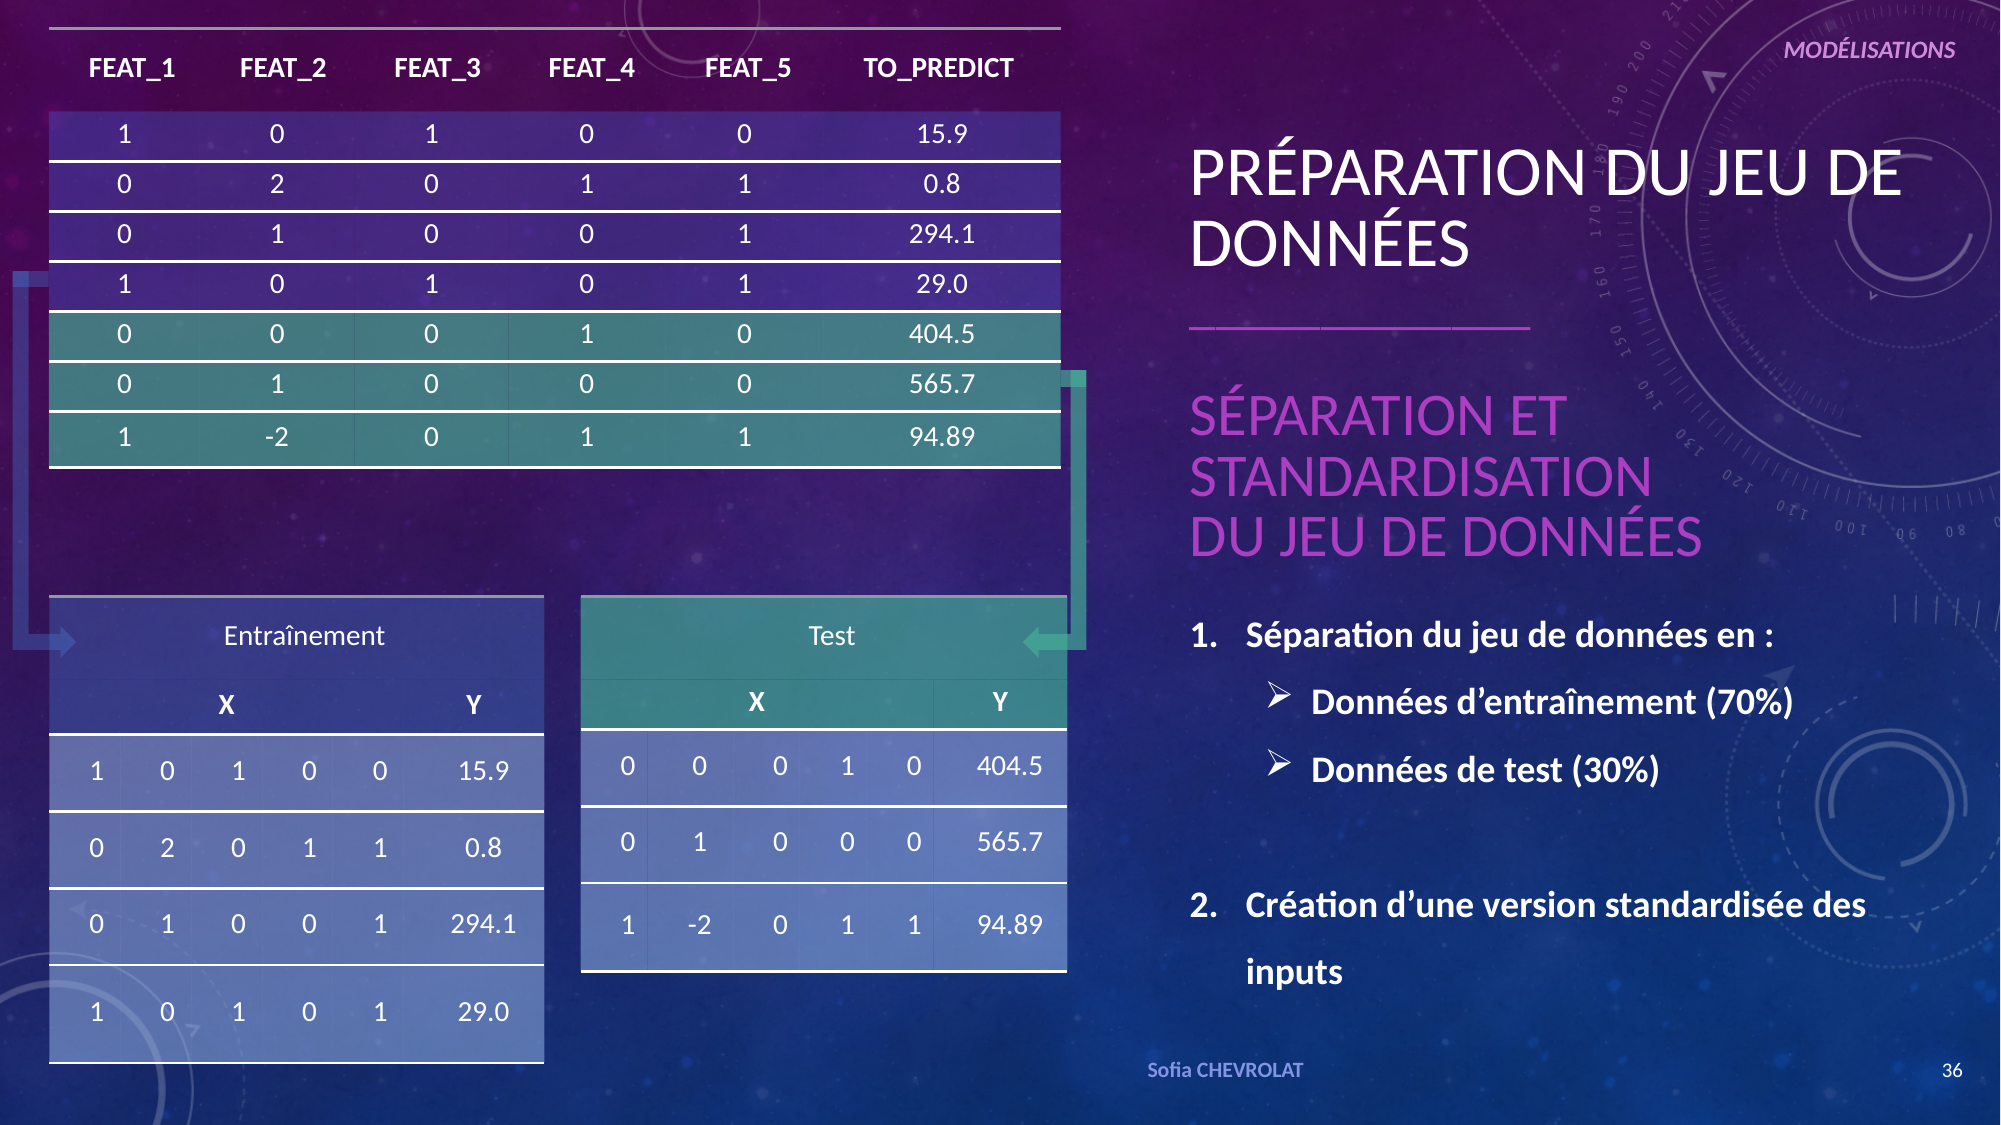

MODÉLISATIONS
| FEAT\_1 | FEAT\_2 | FEAT\_3 | FEAT\_4 | FEAT\_5 | TO\_PREDICT |
| --- | --- | --- | --- | --- | --- |
| 1 | 0 | 1 | 0 | 0 | 15.9 |
| 0 | 2 | 0 | 1 | 1 | 0.8 |
| 0 | 1 | 0 | 0 | 1 | 294.1 |
| 1 | 0 | 1 | 0 | 1 | 29.0 |
| 0 | 0 | 0 | 1 | 0 | 404.5 |
| 0 | 1 | 0 | 0 | 0 | 565.7 |
| 1 | -2 | 0 | 1 | 1 | 94.89 |
Préparation du jeu de données
_____________

séparation et standardisation
du jeu de données

Séparation du jeu de données en :
Données d’entraînement (70%)
Données de test (30%)

Création d’une version standardisée des inputs
| Entraînement |  |  |  |  |  |
| --- | --- | --- | --- | --- | --- |
| X |  |  |  |  | Y |
| 1 | 0 | 1 | 0 | 0 | 15.9 |
| 0 | 2 | 0 | 1 | 1 | 0.8 |
| 0 | 1 | 0 | 0 | 1 | 294.1 |
| 1 | 0 | 1 | 0 | 1 | 29.0 |
| Test |  |  |  |  |  |
| --- | --- | --- | --- | --- | --- |
| X |  |  |  |  | Y |
| 0 | 0 | 0 | 1 | 0 | 404.5 |
| 0 | 1 | 0 | 0 | 0 | 565.7 |
| 1 | -2 | 0 | 1 | 1 | 94.89 |
Sofia CHEVROLAT
36